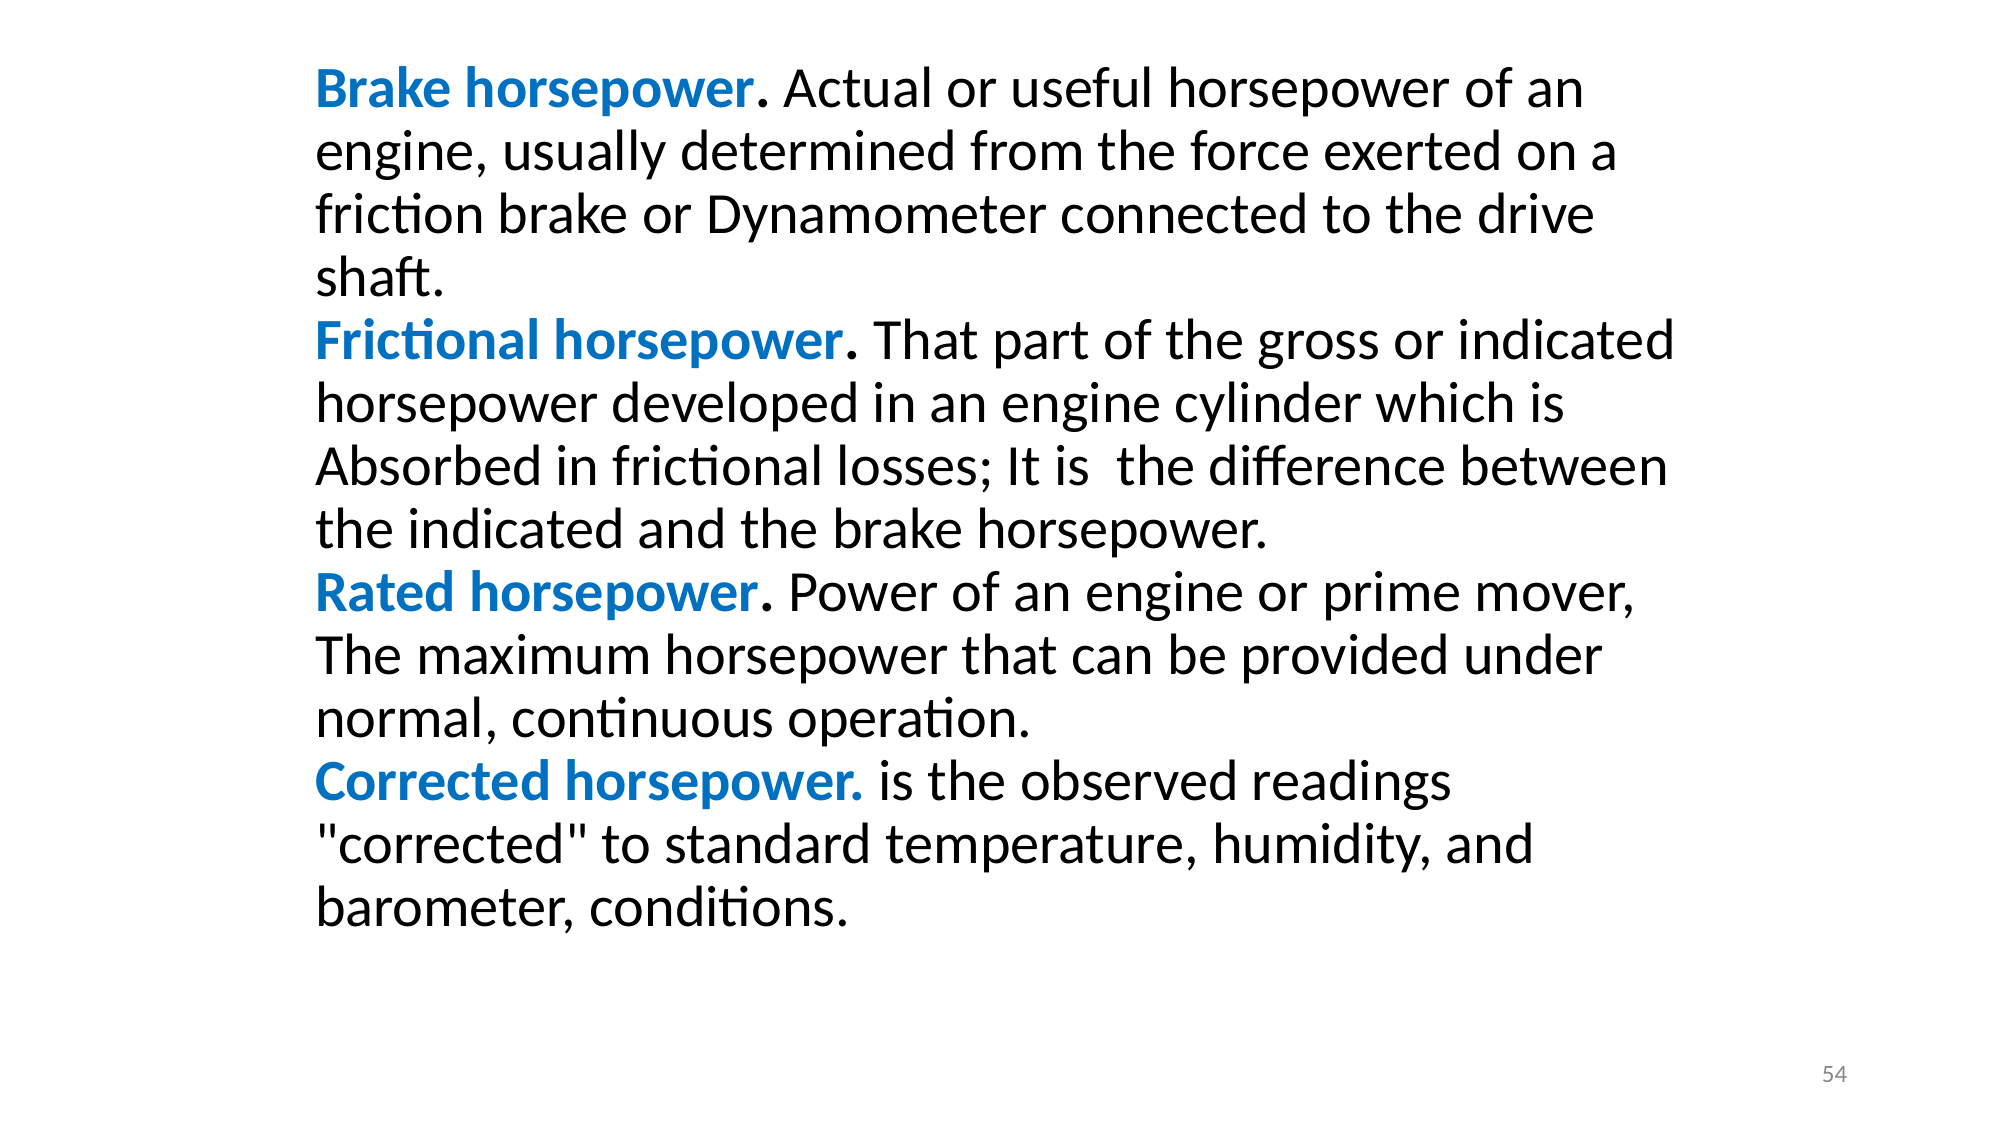

Brake horsepower. Actual or useful horsepower of an
engine, usually determined from the force exerted on a
friction brake or Dynamometer connected to the drive
shaft.
Frictional horsepower. That part of the gross or indicated
horsepower developed in an engine cylinder which is
Absorbed in frictional losses; It is  the difference between
the indicated and the brake horsepower.
Rated horsepower. Power of an engine or prime mover,
The maximum horsepower that can be provided under
normal, continuous operation.
Corrected horsepower. is the observed readings
"corrected" to standard temperature, humidity, and
barometer, conditions.

54